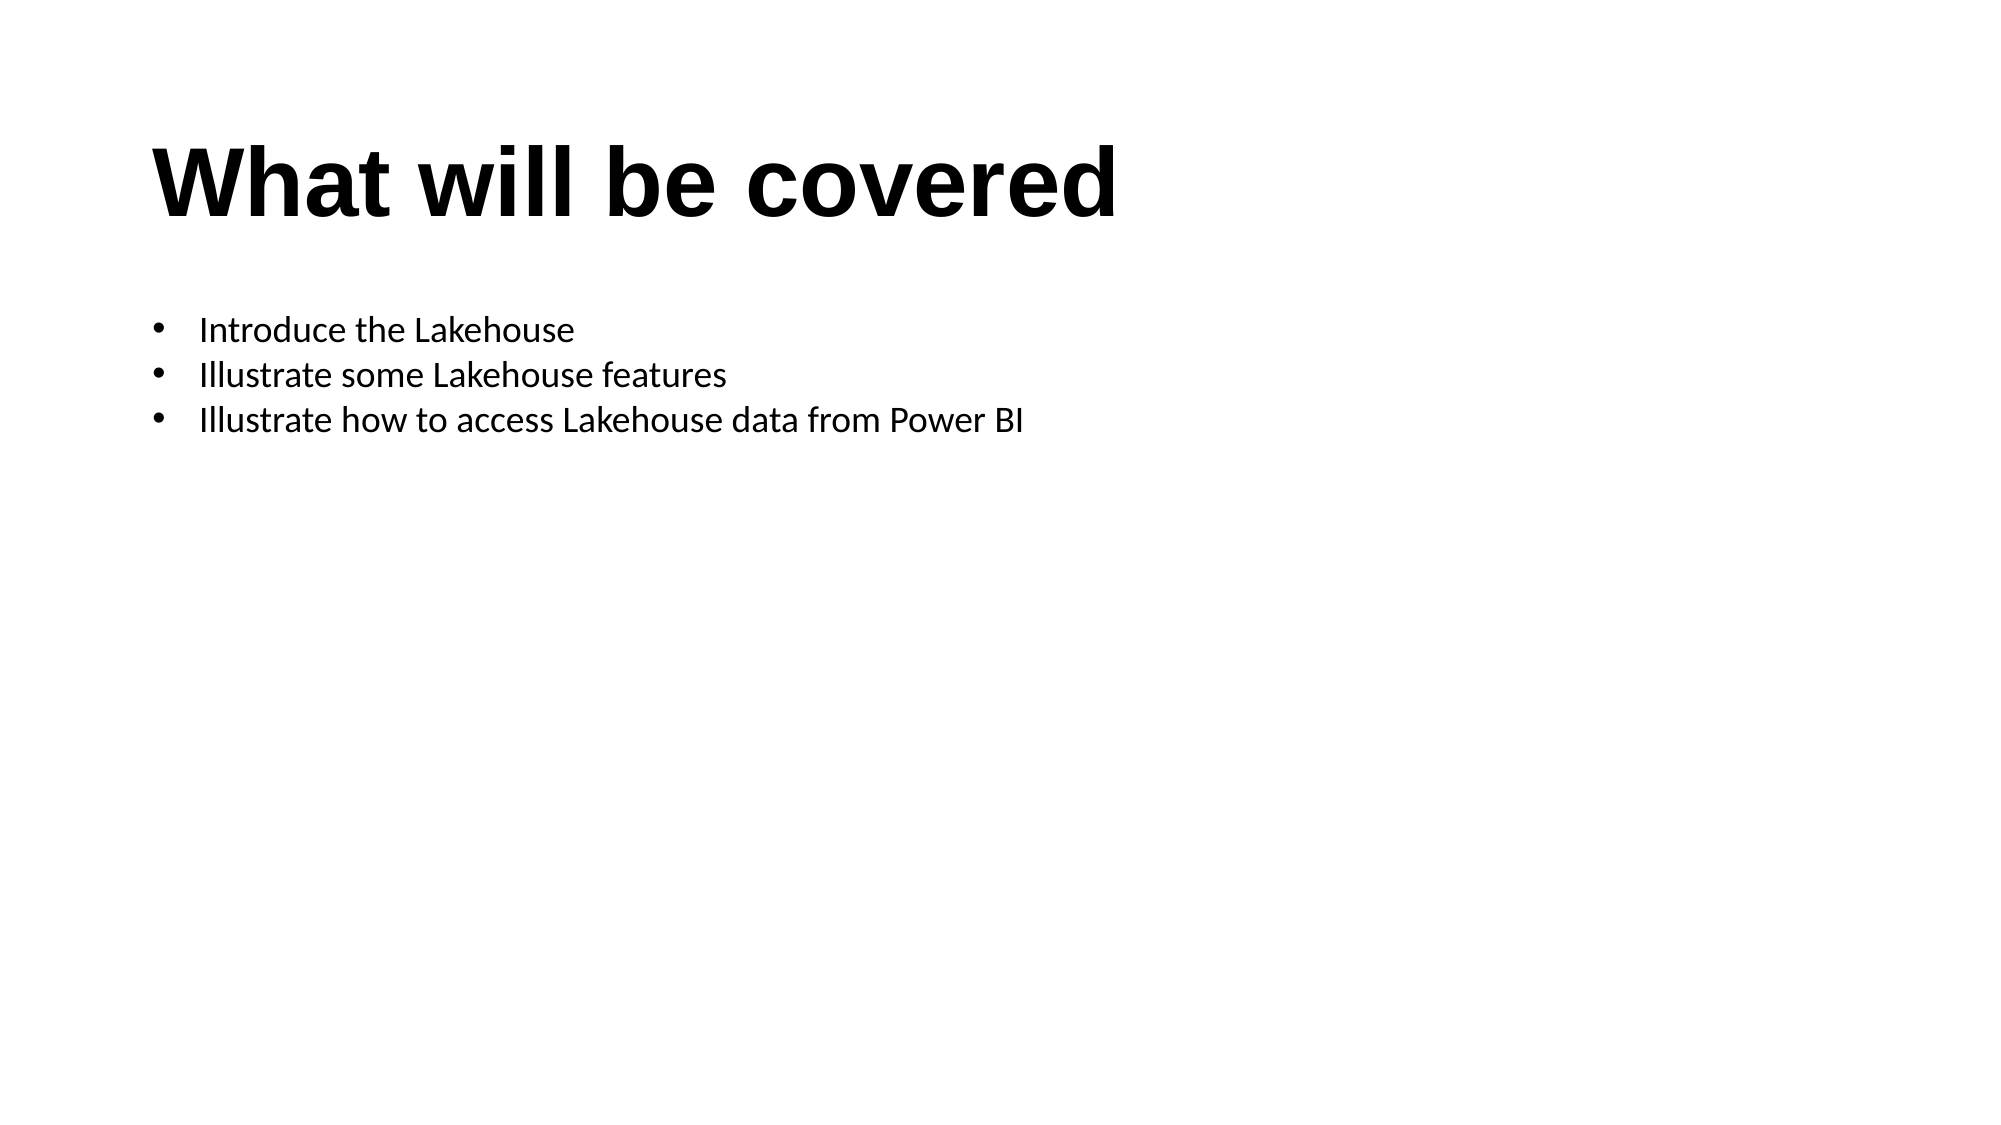

# What will be covered
Introduce the Lakehouse
Illustrate some Lakehouse features
Illustrate how to access Lakehouse data from Power BI